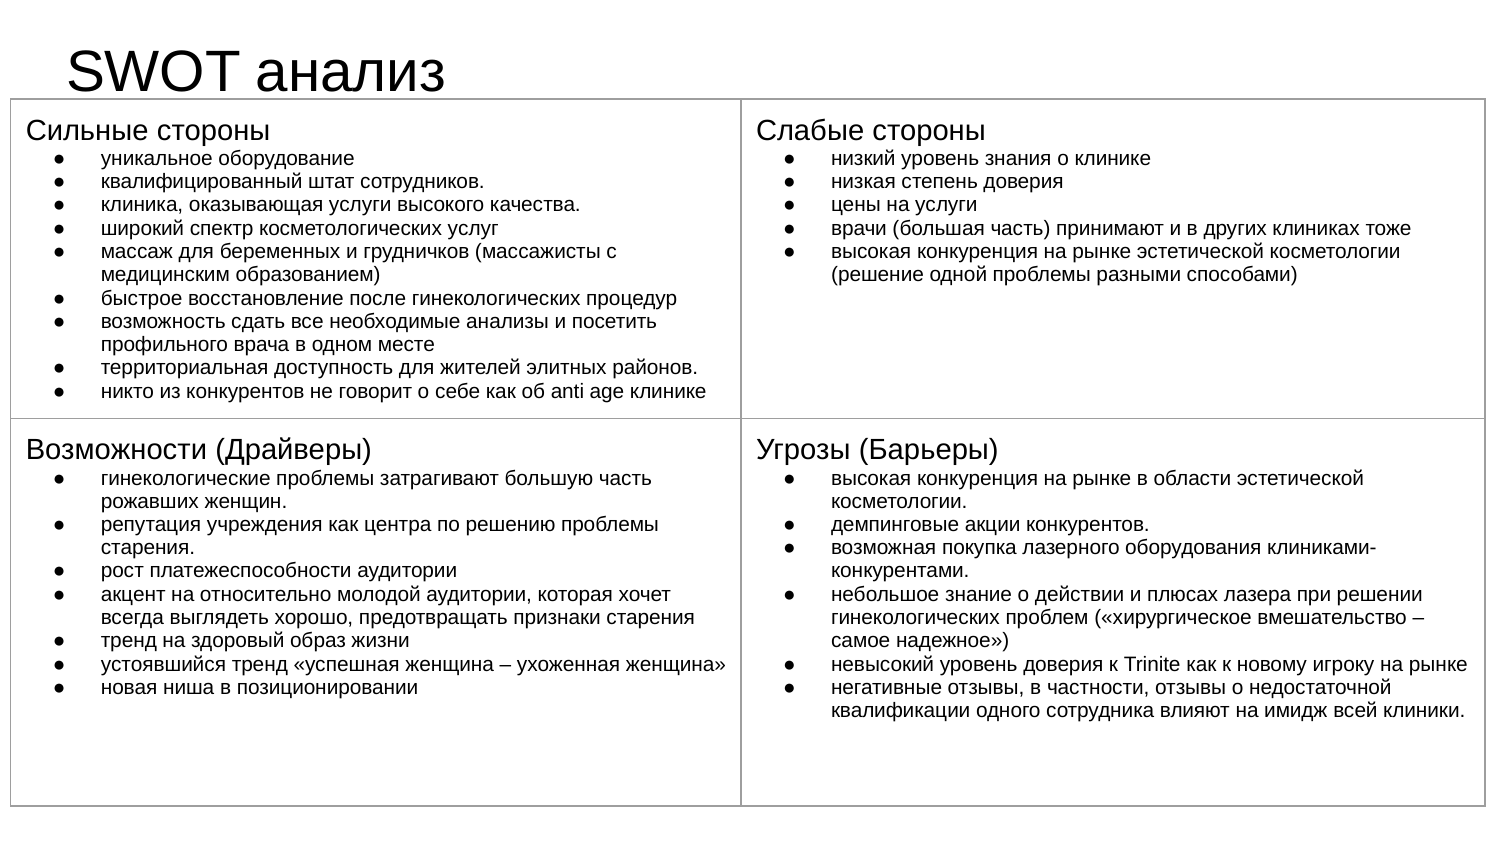

# SWOT анализ
| Сильные стороны уникальное оборудование квалифицированный штат сотрудников. клиника, оказывающая услуги высокого качества. широкий спектр косметологических услуг массаж для беременных и грудничков (массажисты с медицинским образованием) быстрое восстановление после гинекологических процедур возможность сдать все необходимые анализы и посетить профильного врача в одном месте территориальная доступность для жителей элитных районов. никто из конкурентов не говорит о себе как об anti age клинике | Слабые стороны низкий уровень знания о клинике низкая степень доверия цены на услуги врачи (большая часть) принимают и в других клиниках тоже высокая конкуренция на рынке эстетической косметологии (решение одной проблемы разными способами) |
| --- | --- |
| Возможности (Драйверы) гинекологические проблемы затрагивают большую часть рожавших женщин. репутация учреждения как центра по решению проблемы старения. рост платежеспособности аудитории акцент на относительно молодой аудитории, которая хочет всегда выглядеть хорошо, предотвращать признаки старения тренд на здоровый образ жизни устоявшийся тренд «успешная женщина – ухоженная женщина» новая ниша в позиционировании | Угрозы (Барьеры) высокая конкуренция на рынке в области эстетической косметологии. демпинговые акции конкурентов. возможная покупка лазерного оборудования клиниками-конкурентами. небольшое знание о действии и плюсах лазера при решении гинекологических проблем («хирургическое вмешательство – самое надежное») невысокий уровень доверия к Trinite как к новому игроку на рынке негативные отзывы, в частности, отзывы о недостаточной квалификации одного сотрудника влияют на имидж всей клиники. |